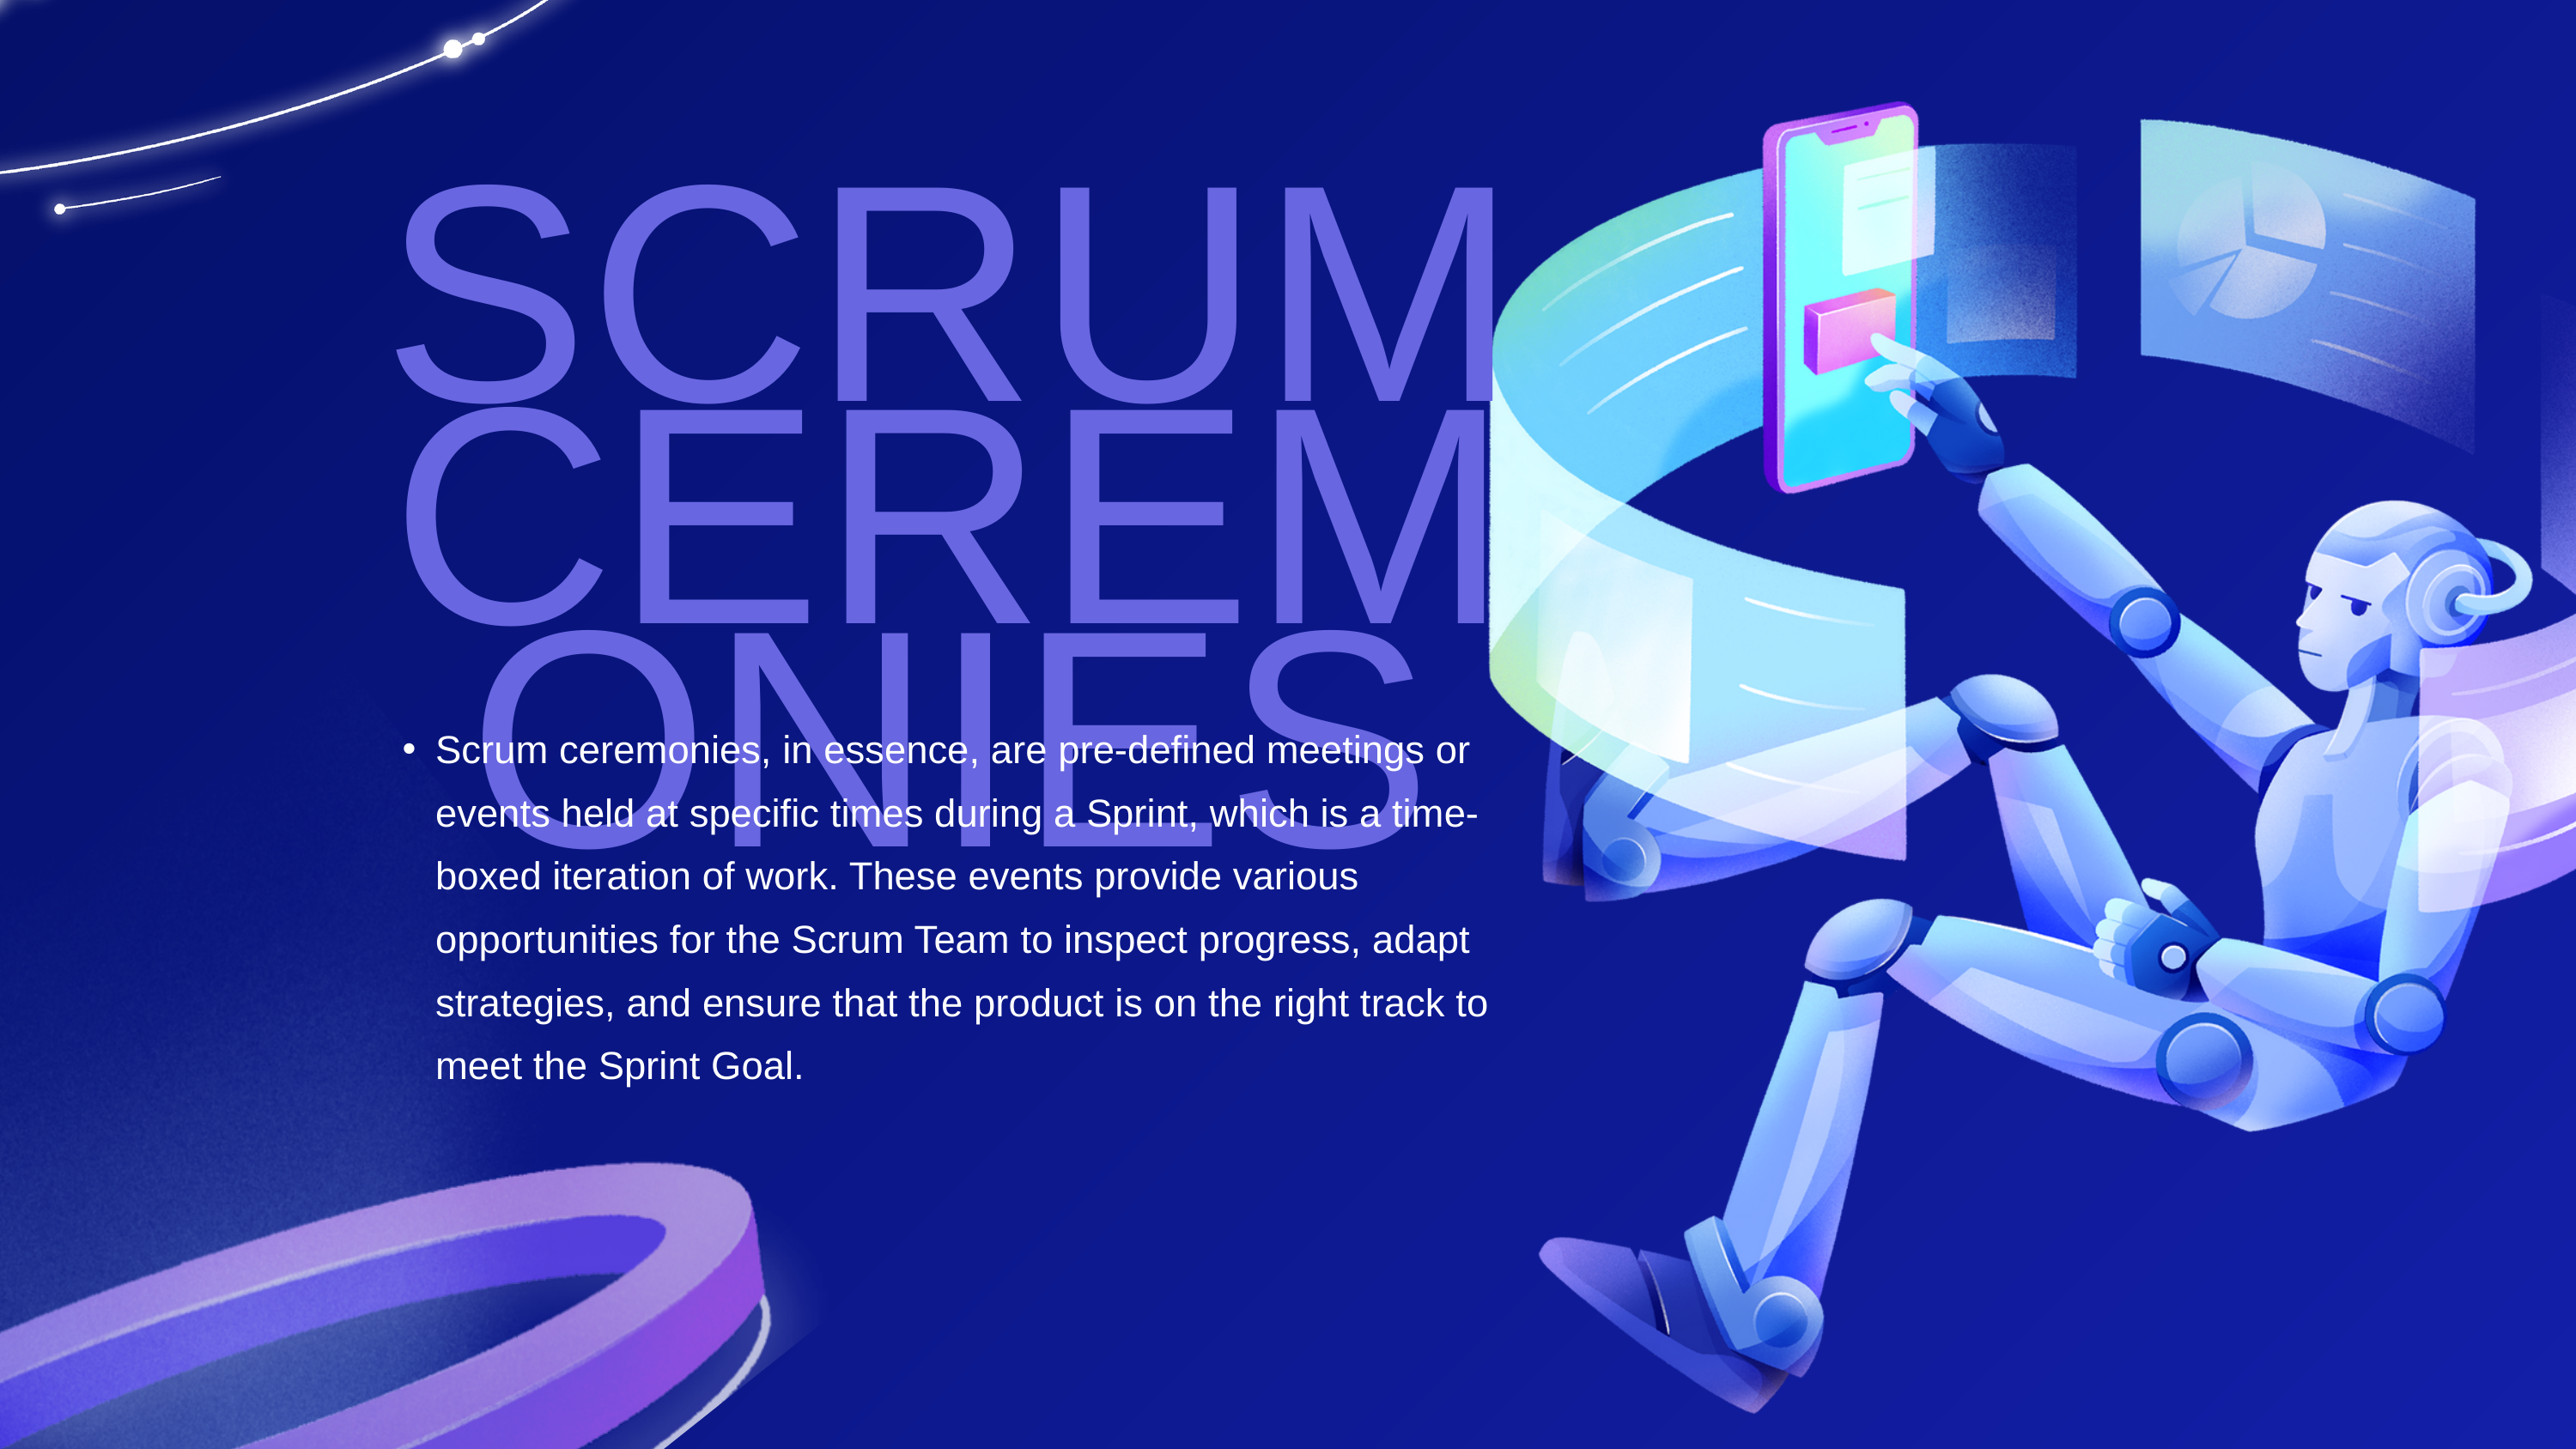

SCRUM CEREMONIES
Scrum ceremonies, in essence, are pre-defined meetings or events held at specific times during a Sprint, which is a time-boxed iteration of work. These events provide various opportunities for the Scrum Team to inspect progress, adapt strategies, and ensure that the product is on the right track to meet the Sprint Goal.